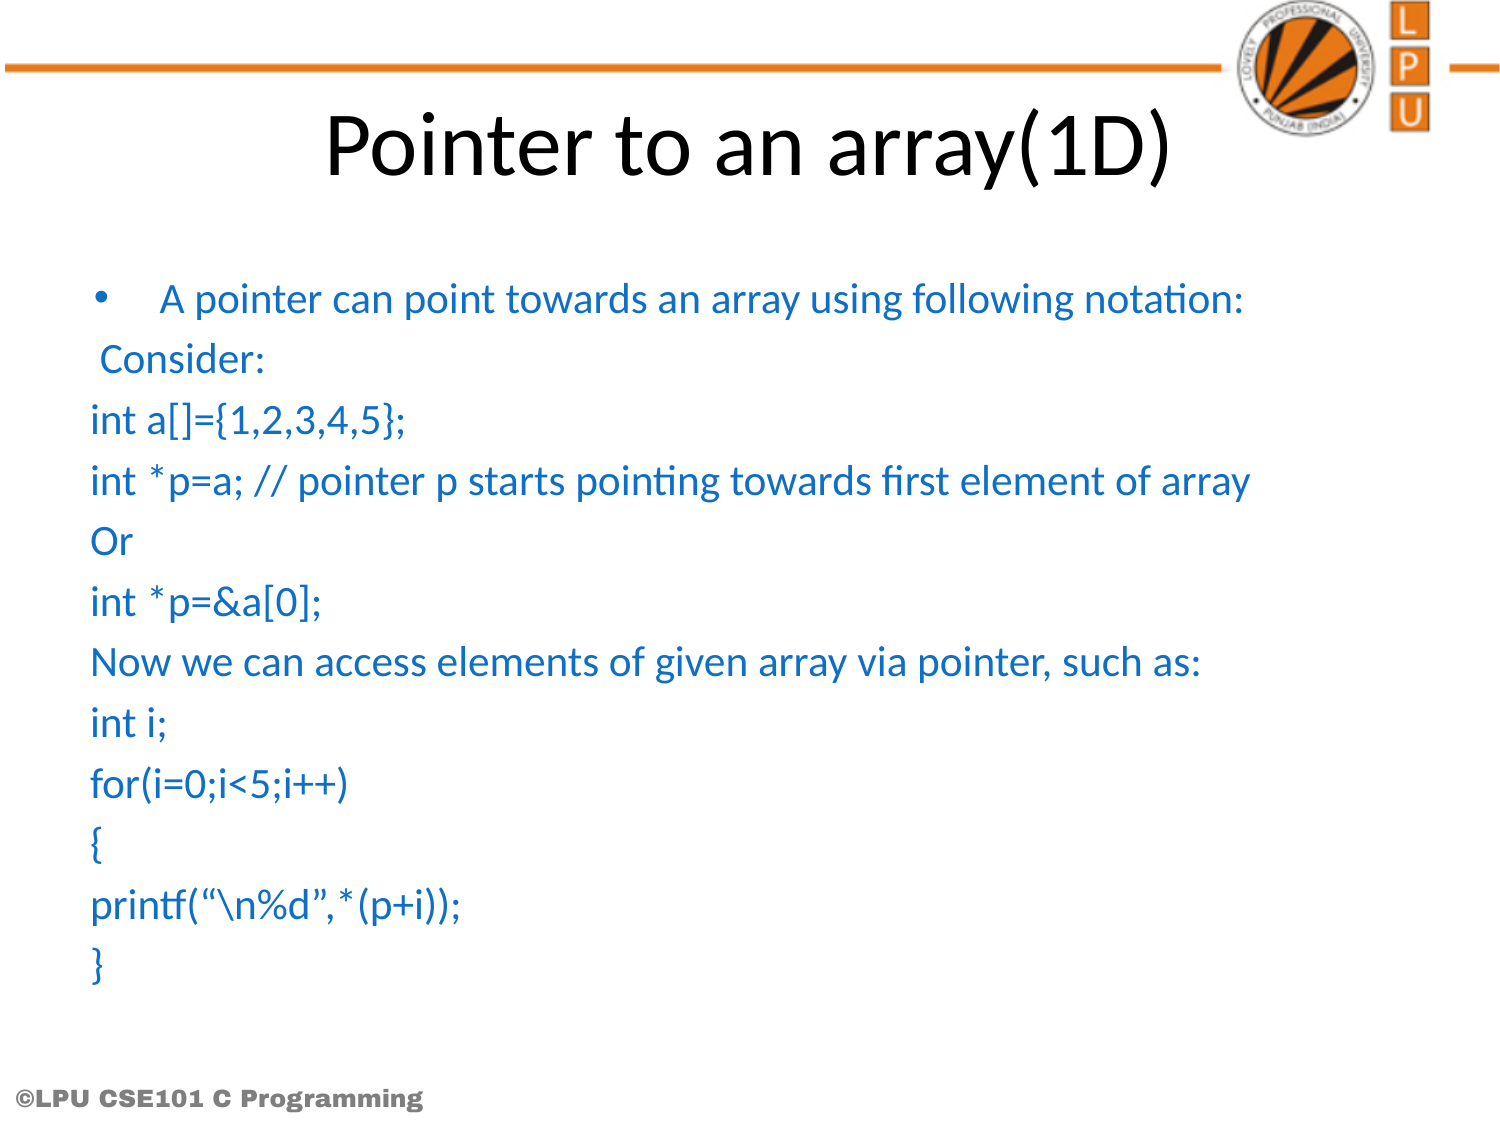

# Pointer to an array(1D)
A pointer can point towards an array using following notation:
 Consider:
int a[]={1,2,3,4,5};
int *p=a; // pointer p starts pointing towards first element of array
Or
int *p=&a[0];
Now we can access elements of given array via pointer, such as:
int i;
for(i=0;i<5;i++)
{
printf(“\n%d”,*(p+i));
}